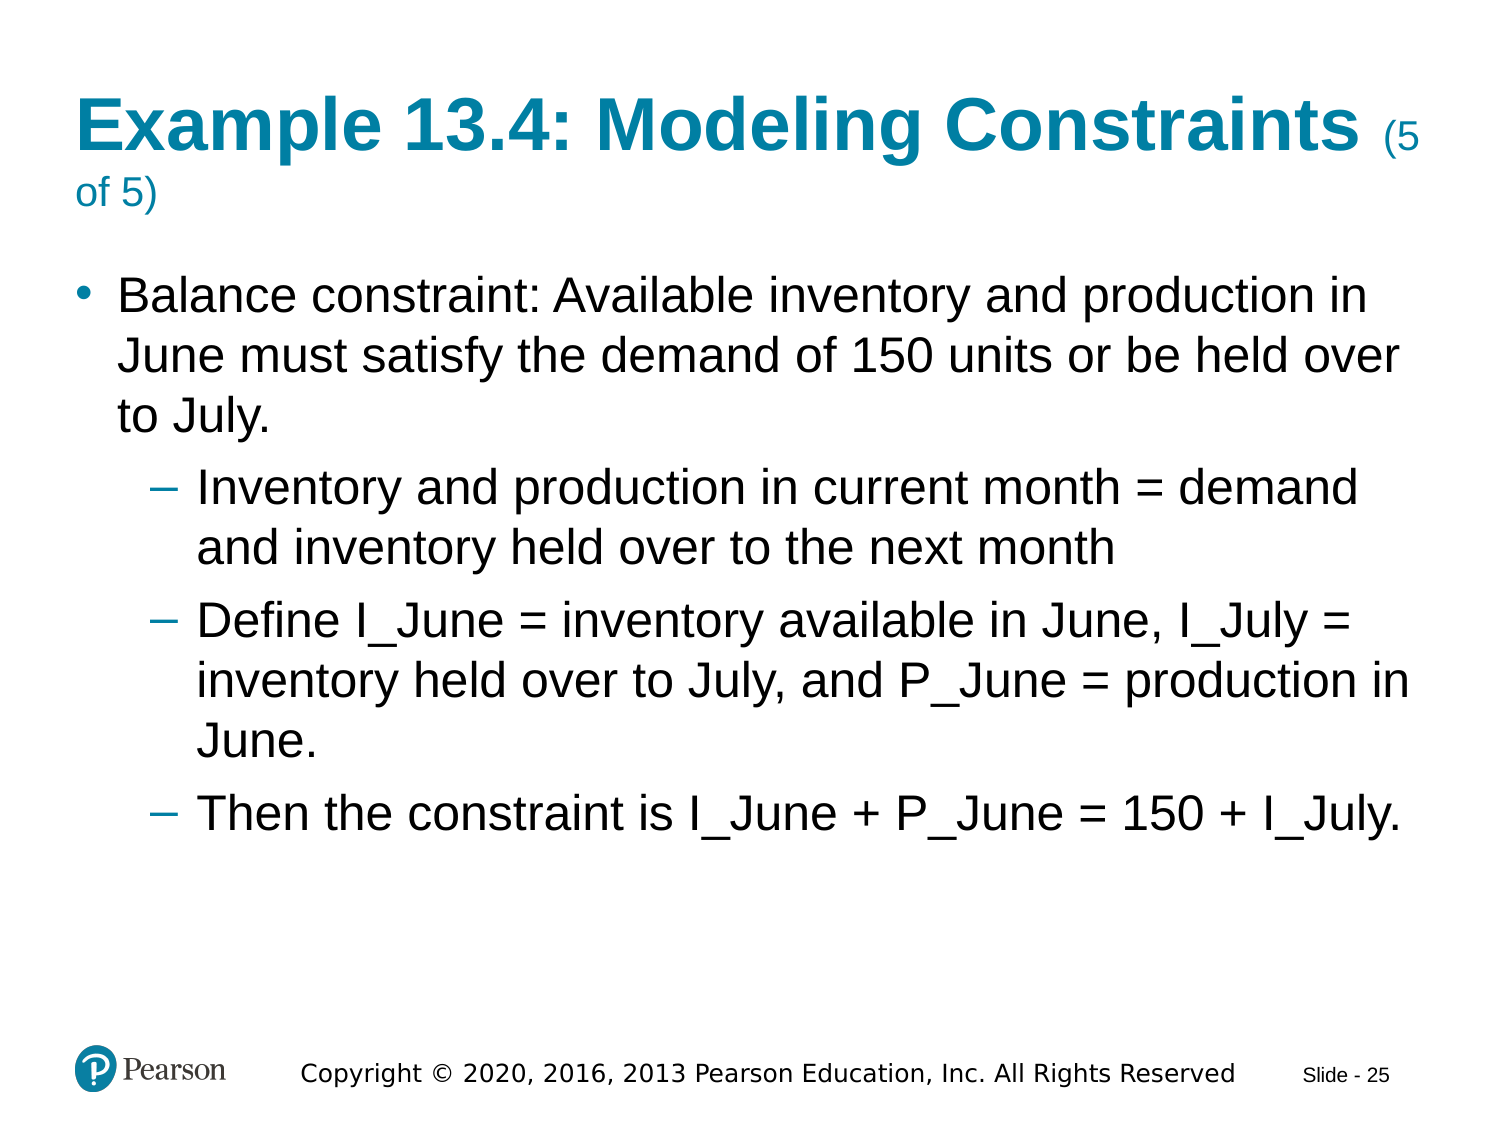

# Example 13.4: Modeling Constraints (5 of 5)
Balance constraint: Available inventory and production in June must satisfy the demand of 150 units or be held over to July.
Inventory and production in current month = demand and inventory held over to the next month
Define I_June = inventory available in June, I_July = inventory held over to July, and P_June = production in June.
Then the constraint is I_June + P_June = 150 + I_July.